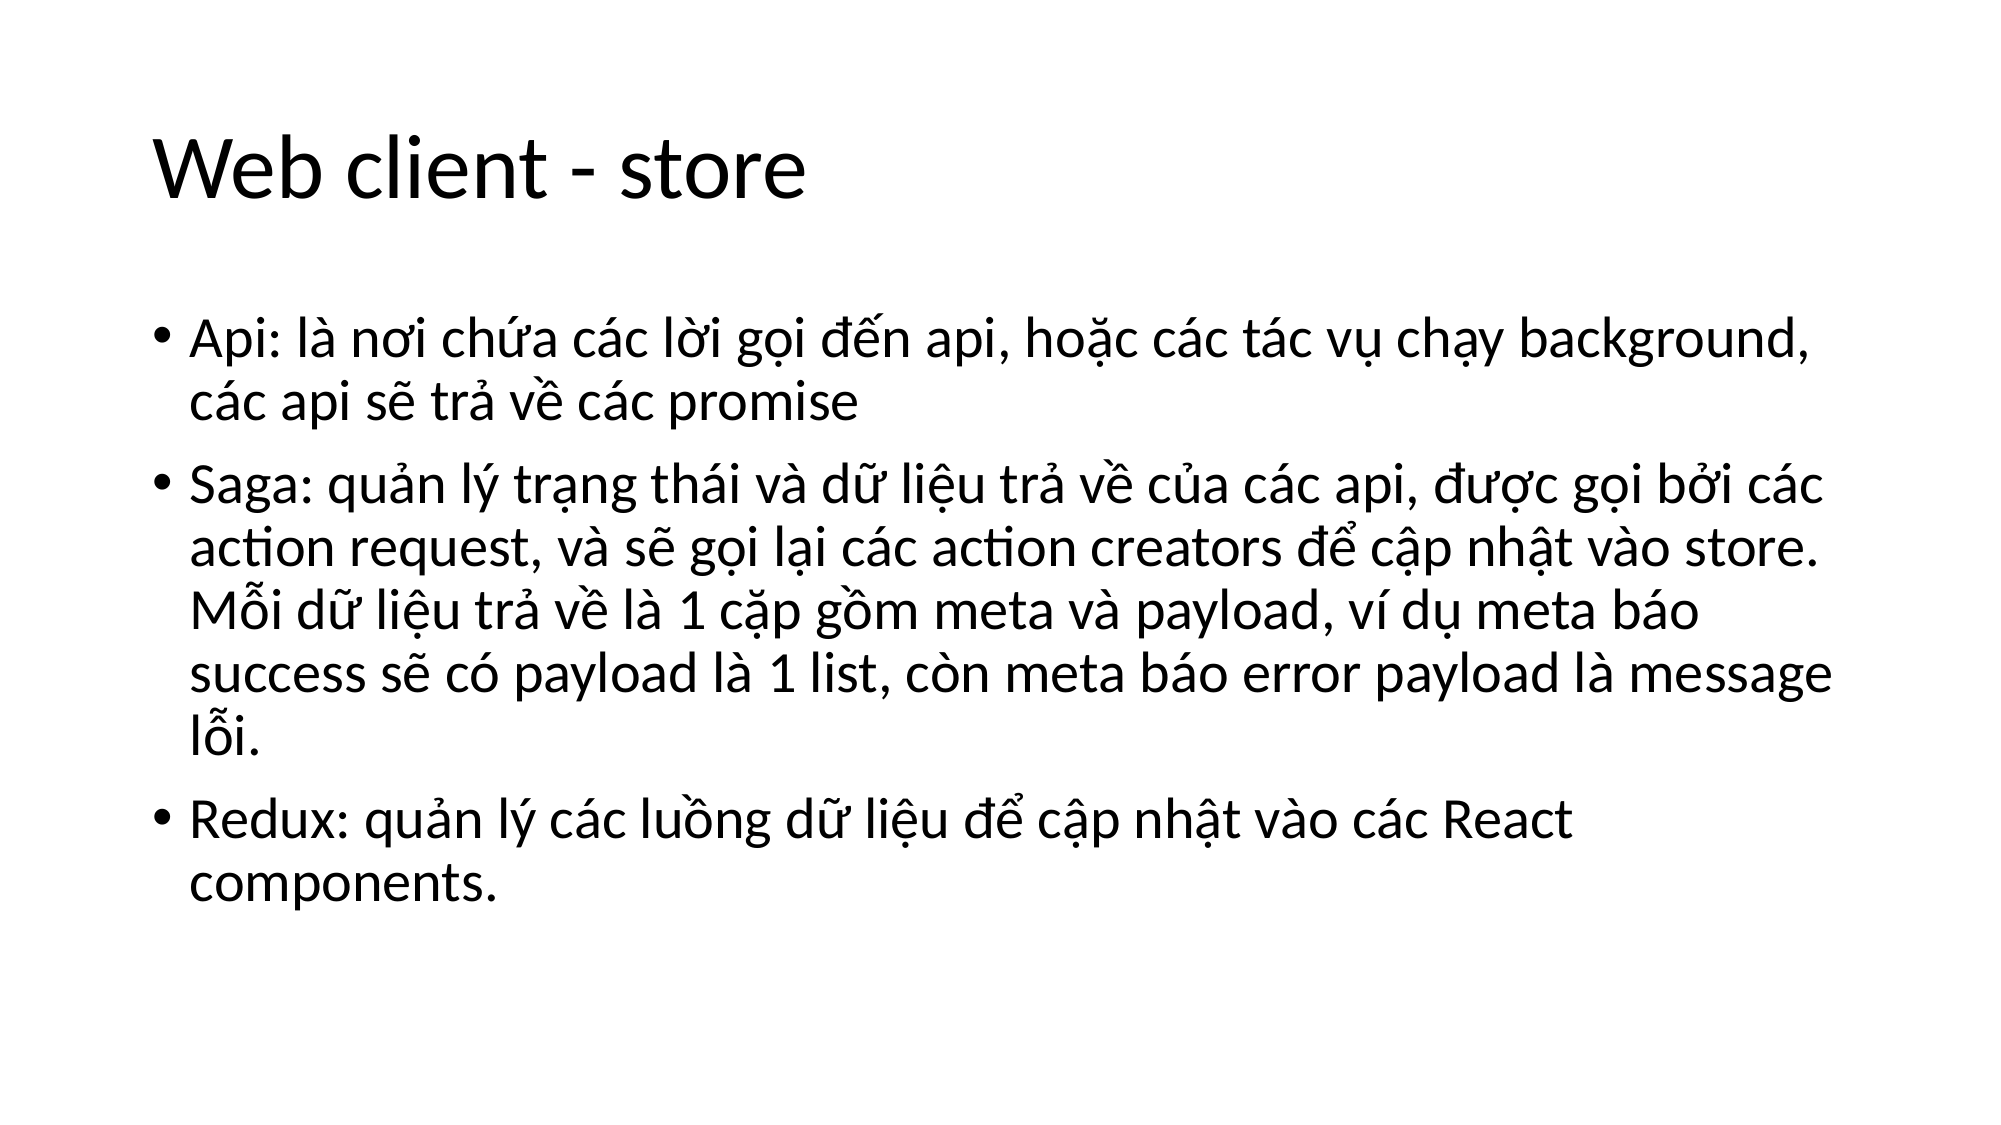

# Web client - store
Api: là nơi chứa các lời gọi đến api, hoặc các tác vụ chạy background, các api sẽ trả về các promise
Saga: quản lý trạng thái và dữ liệu trả về của các api, được gọi bởi các action request, và sẽ gọi lại các action creators để cập nhật vào store. Mỗi dữ liệu trả về là 1 cặp gồm meta và payload, ví dụ meta báo success sẽ có payload là 1 list, còn meta báo error payload là message lỗi.
Redux: quản lý các luồng dữ liệu để cập nhật vào các React components.